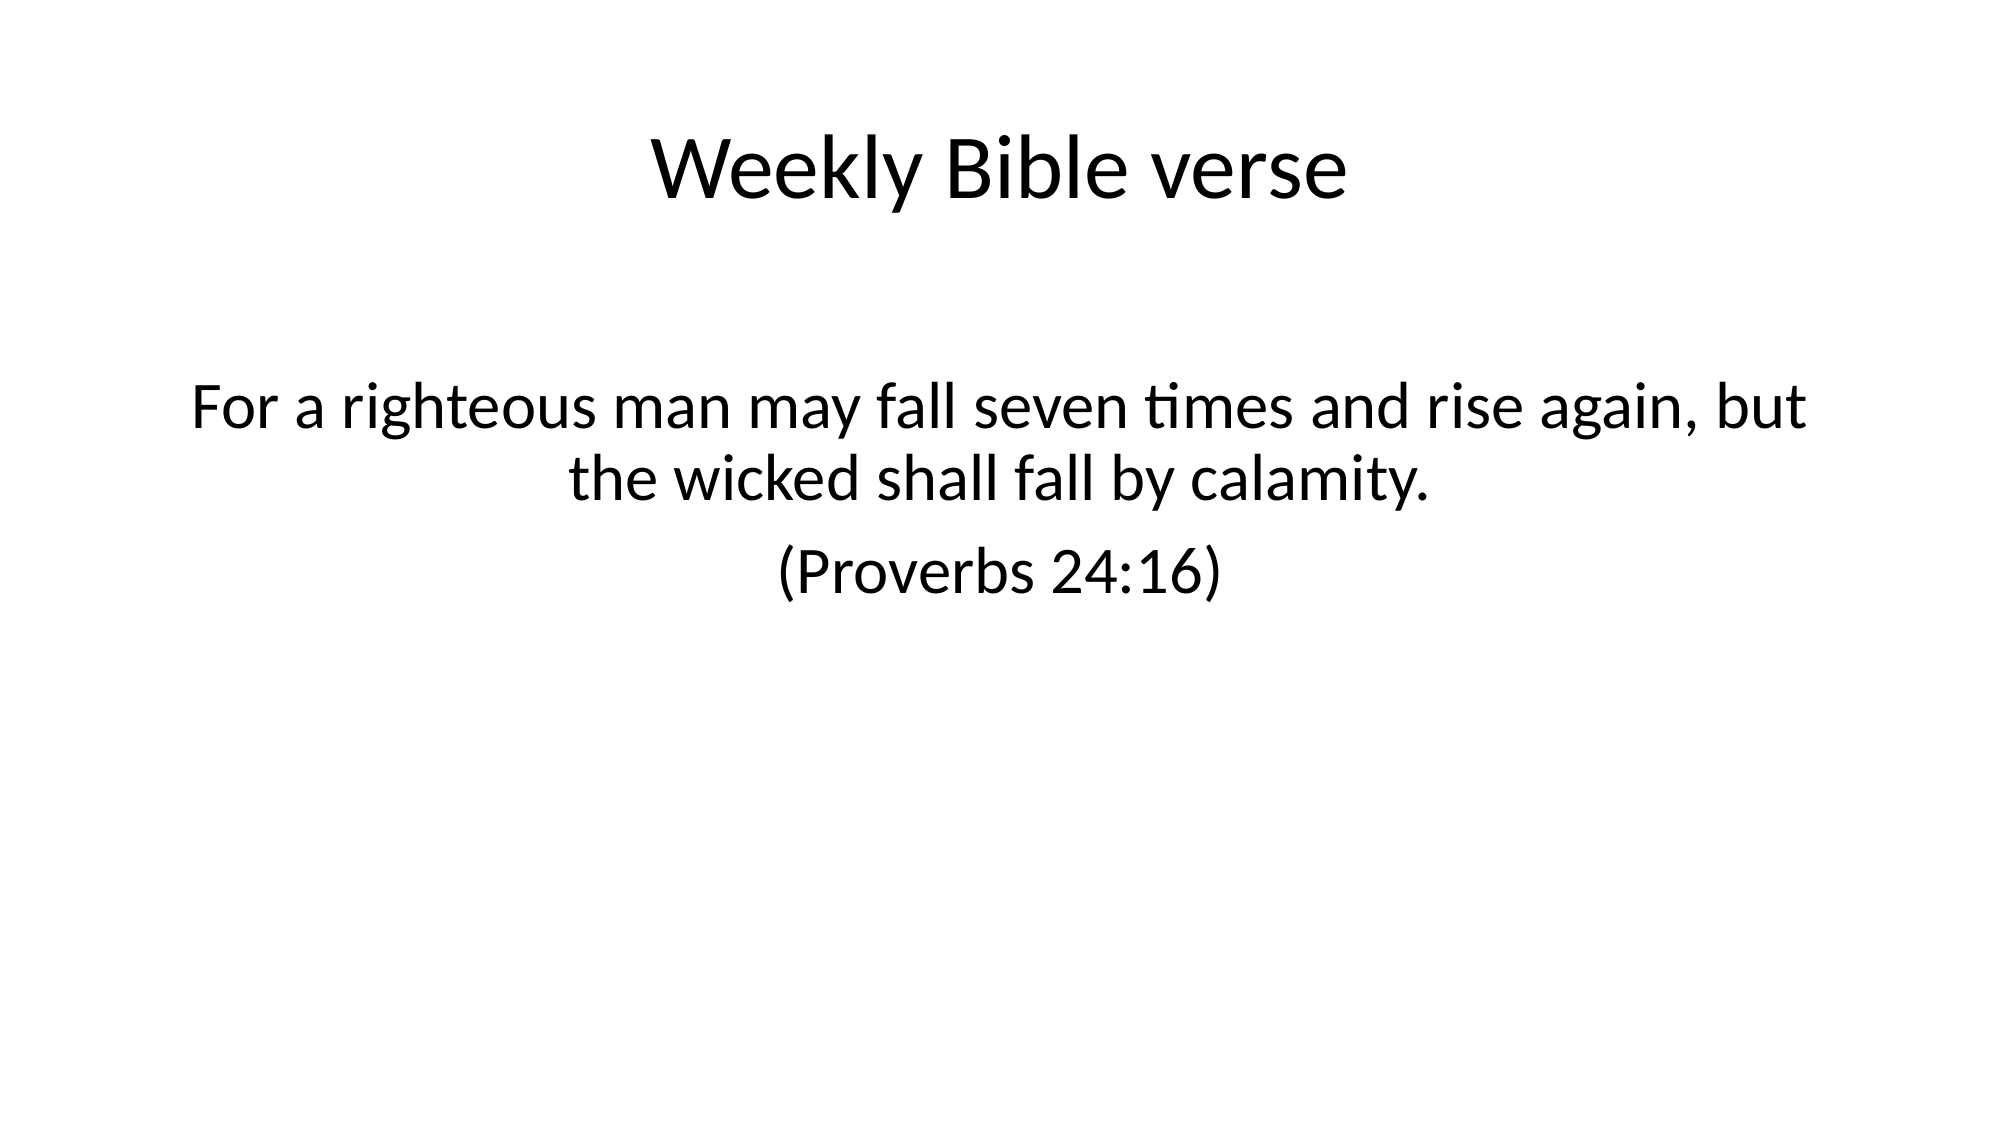

# Weekly Bible verse
For a righteous man may fall seven times and rise again, but the wicked shall fall by calamity.
(Proverbs 24:16)